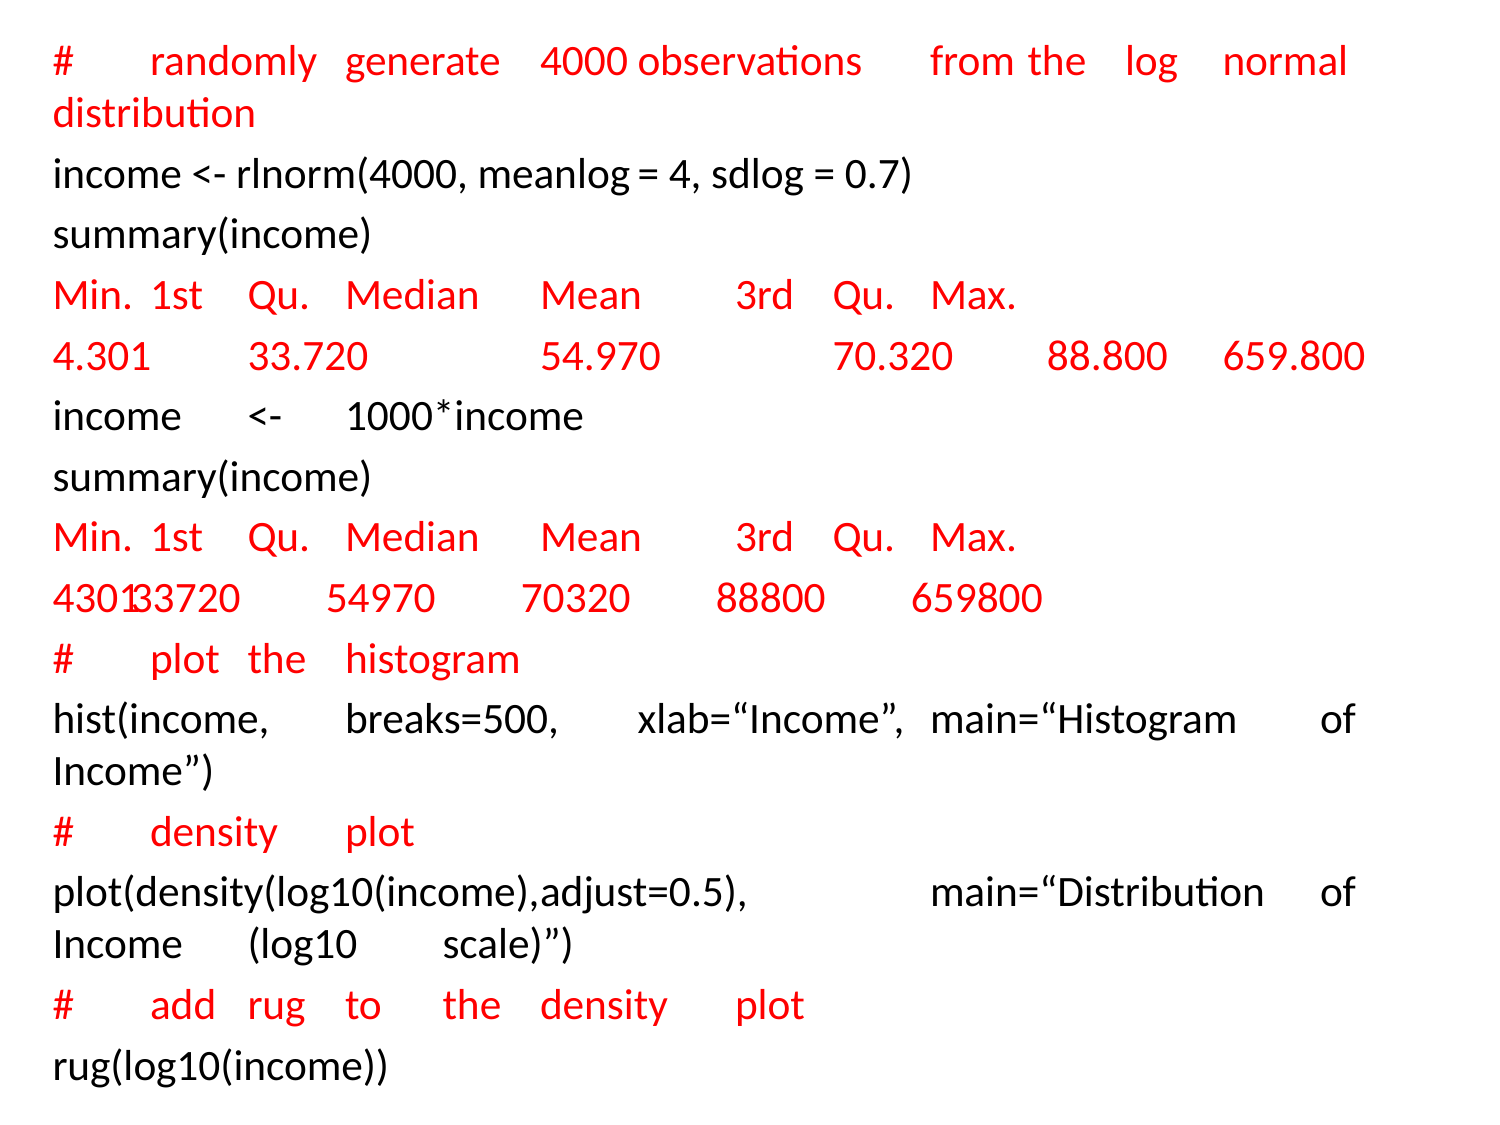

#	randomly	generate	4000	observations	from	the	log	normal	distribution
income <- rlnorm(4000, meanlog	= 4, sdlog = 0.7)
summary(income)
Min.	1st	Qu.	Median	Mean	3rd	Qu.	Max.
4.301	33.720		54.970		70.320	  88.800	659.800
income	<-	1000*income
summary(income)
Min.	1st	Qu.	Median	Mean	3rd	Qu.	Max.
33720		54970	70320	88800		659800
#	plot	the	histogram
hist(income,	breaks=500,	xlab=“Income”,	main=“Histogram	of	Income”)
#	density	plot
plot(density(log10(income),	adjust=0.5),		main=“Distribution	of	Income	(log10	scale)”)
#	add	rug	to	the	density	plot
rug(log10(income))